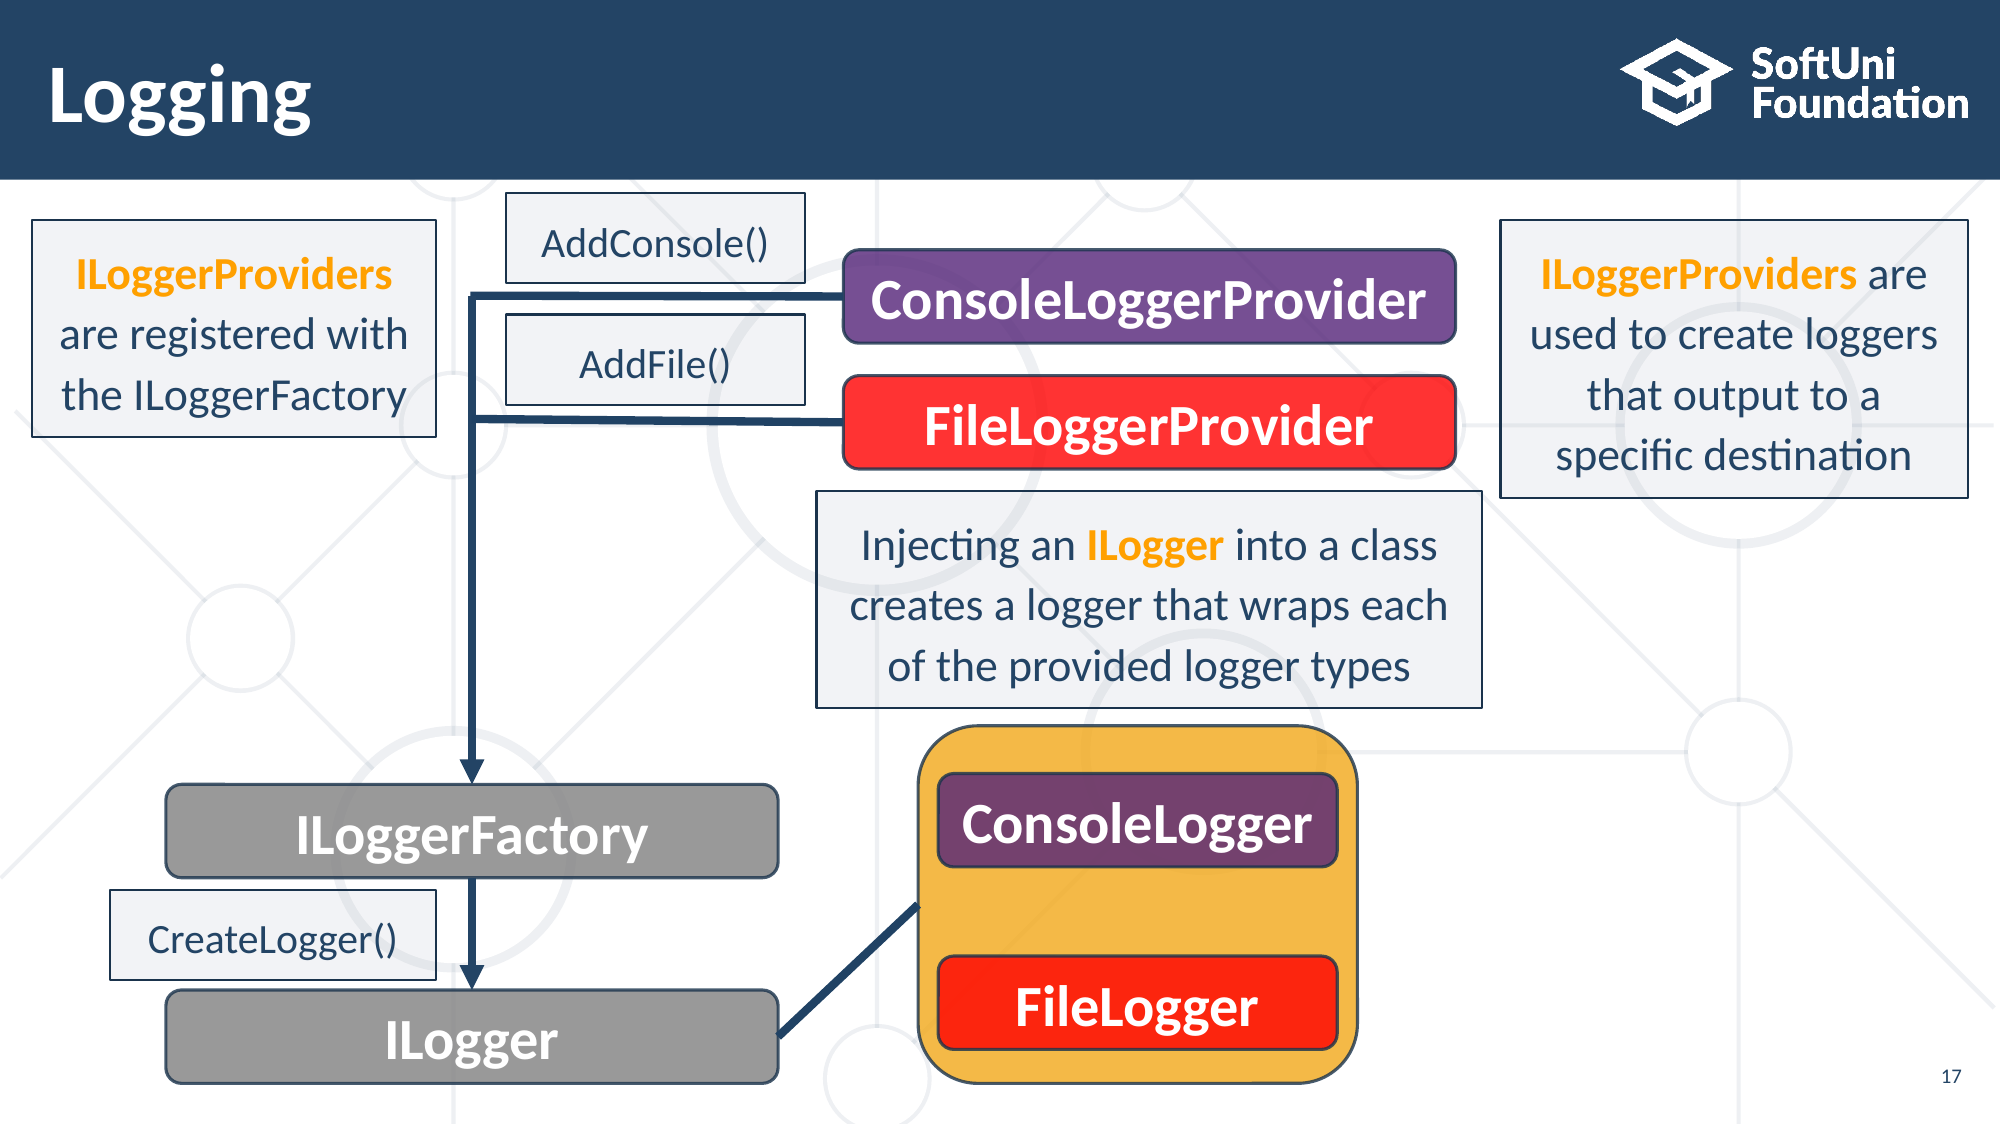

# Logging
AddConsole()
ILoggerProviders are registered with the ILoggerFactory
ILoggerProviders are used to create loggers that output to a specific destination
ConsoleLoggerProvider
AddFile()
FileLoggerProvider
Injecting an ILogger into a class creates a logger that wraps each of the provided logger types

ConsoleLogger
ILoggerFactory
CreateLogger()
FileLogger
ILogger
17